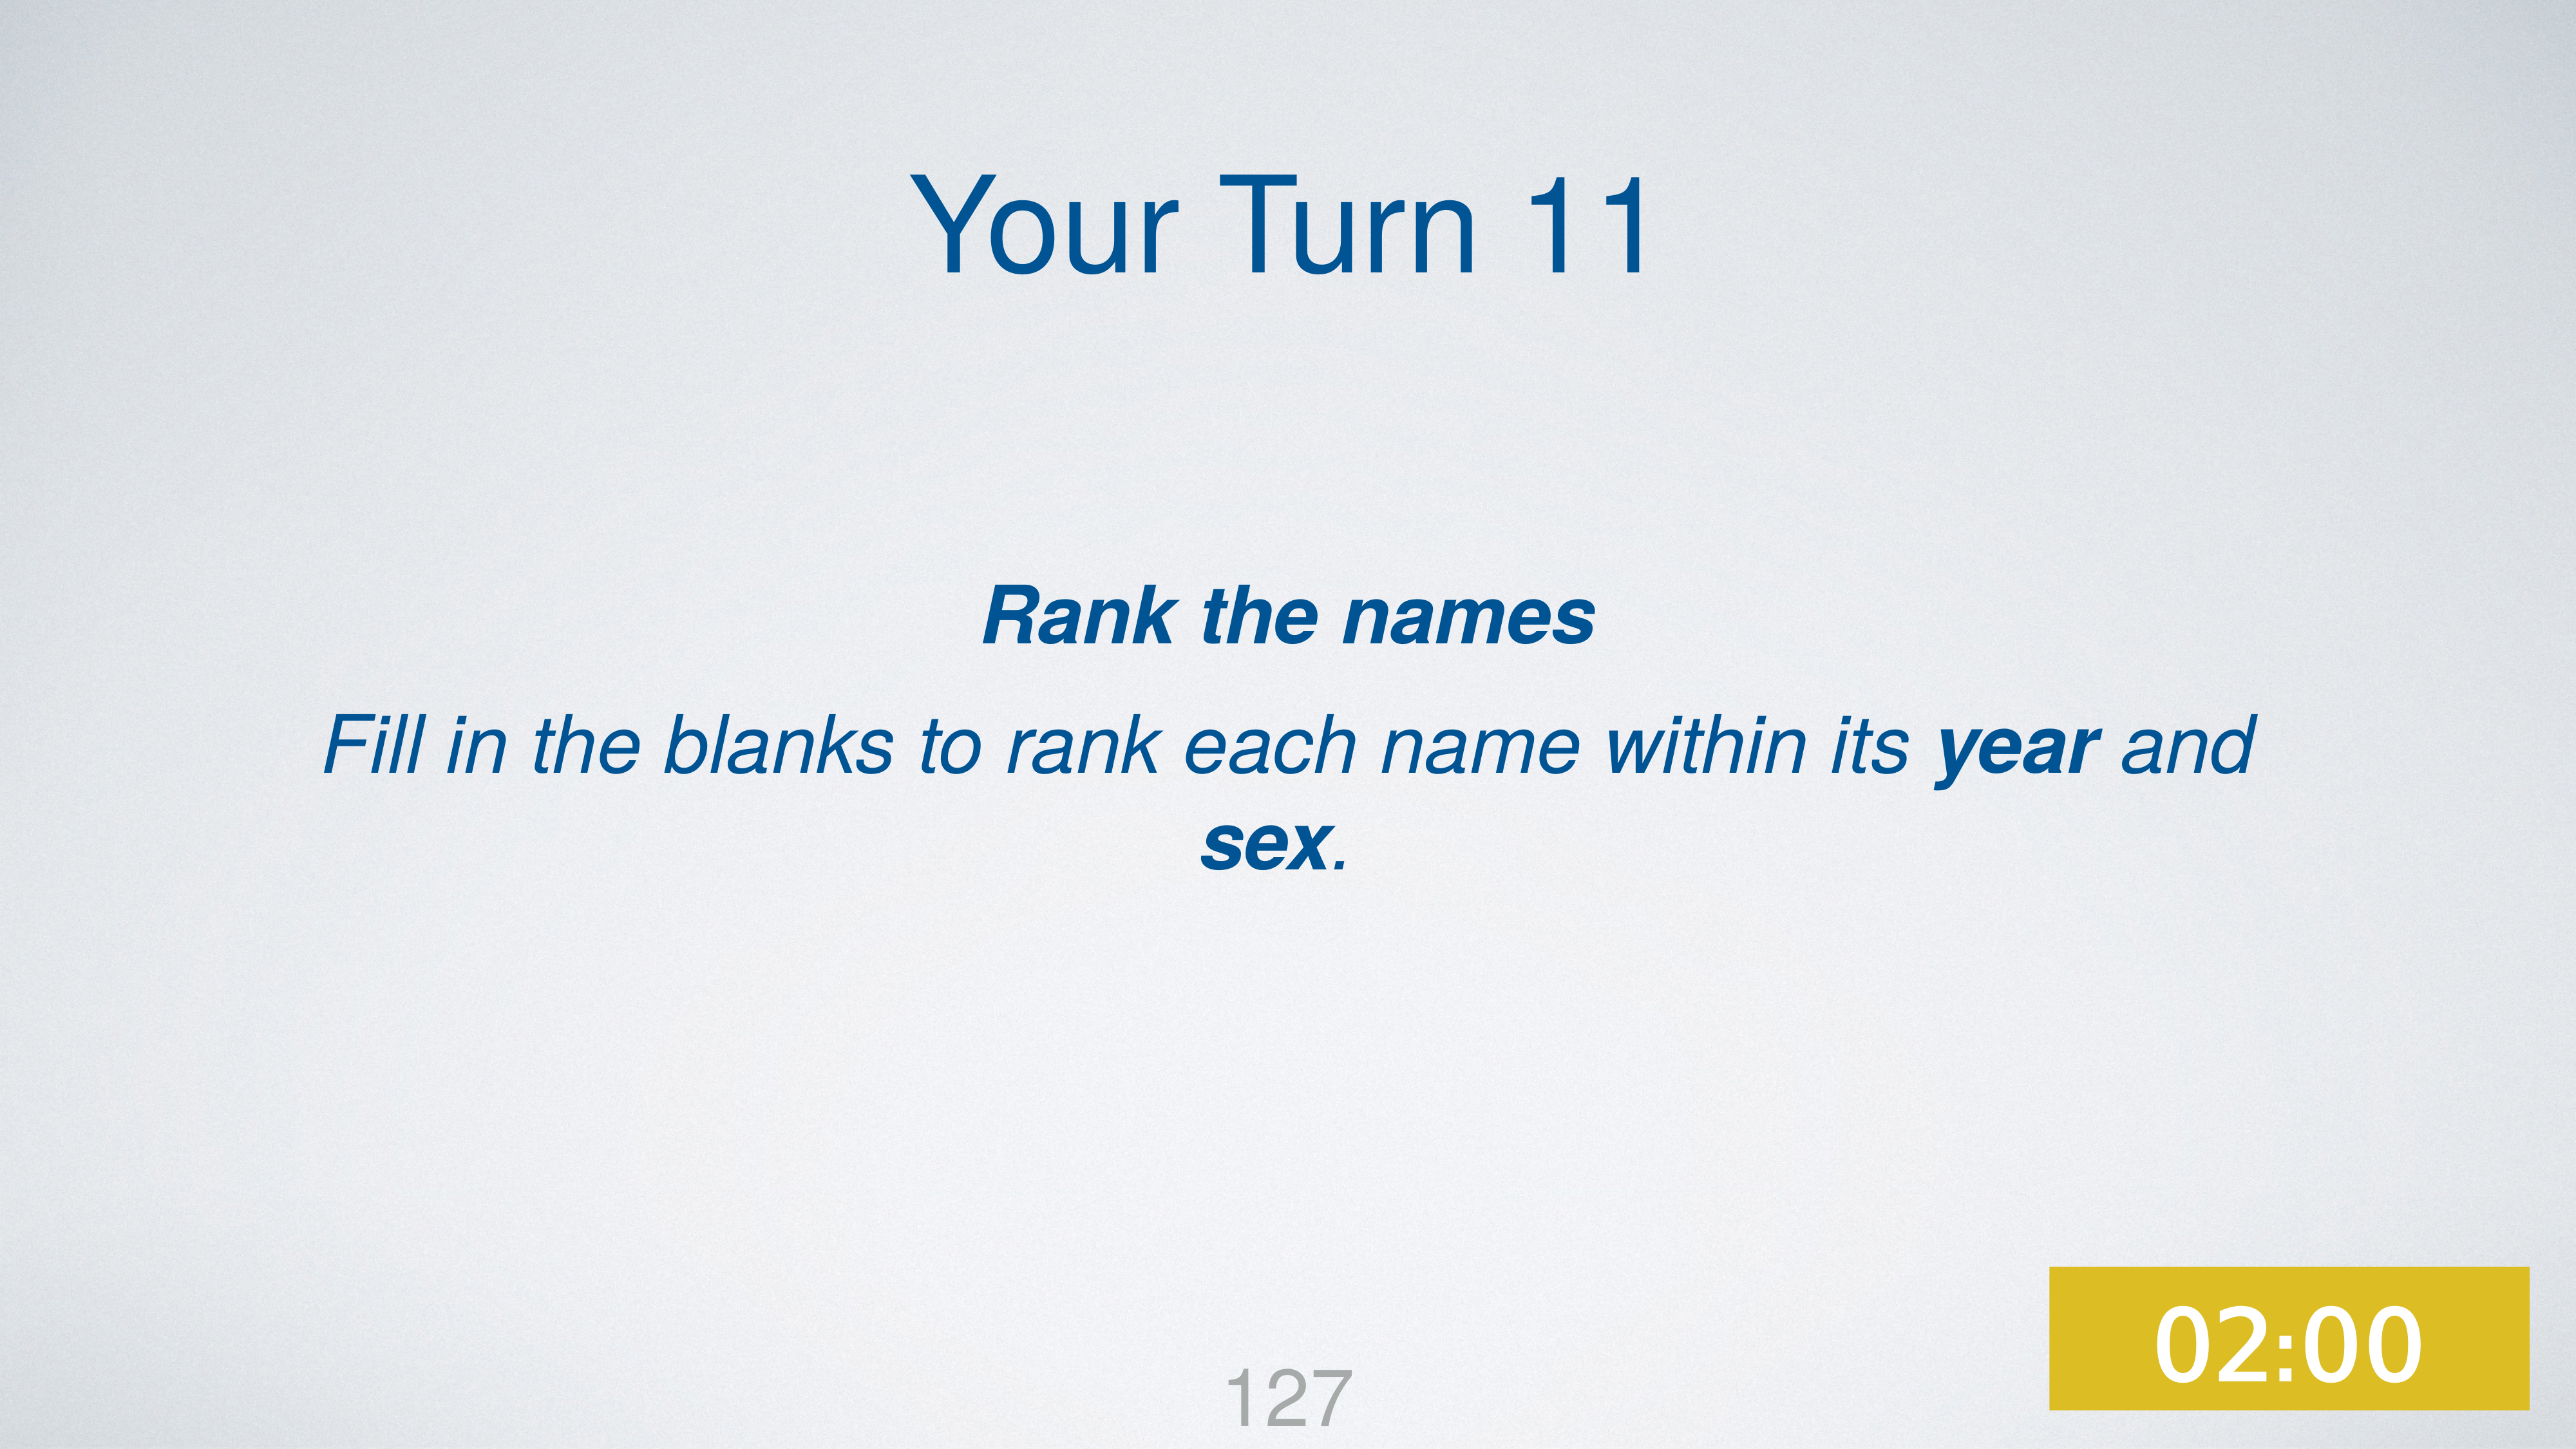

Your Turn 11
Rank the names
Fill in the blanks to rank each name within its year and sex.
02:00
127